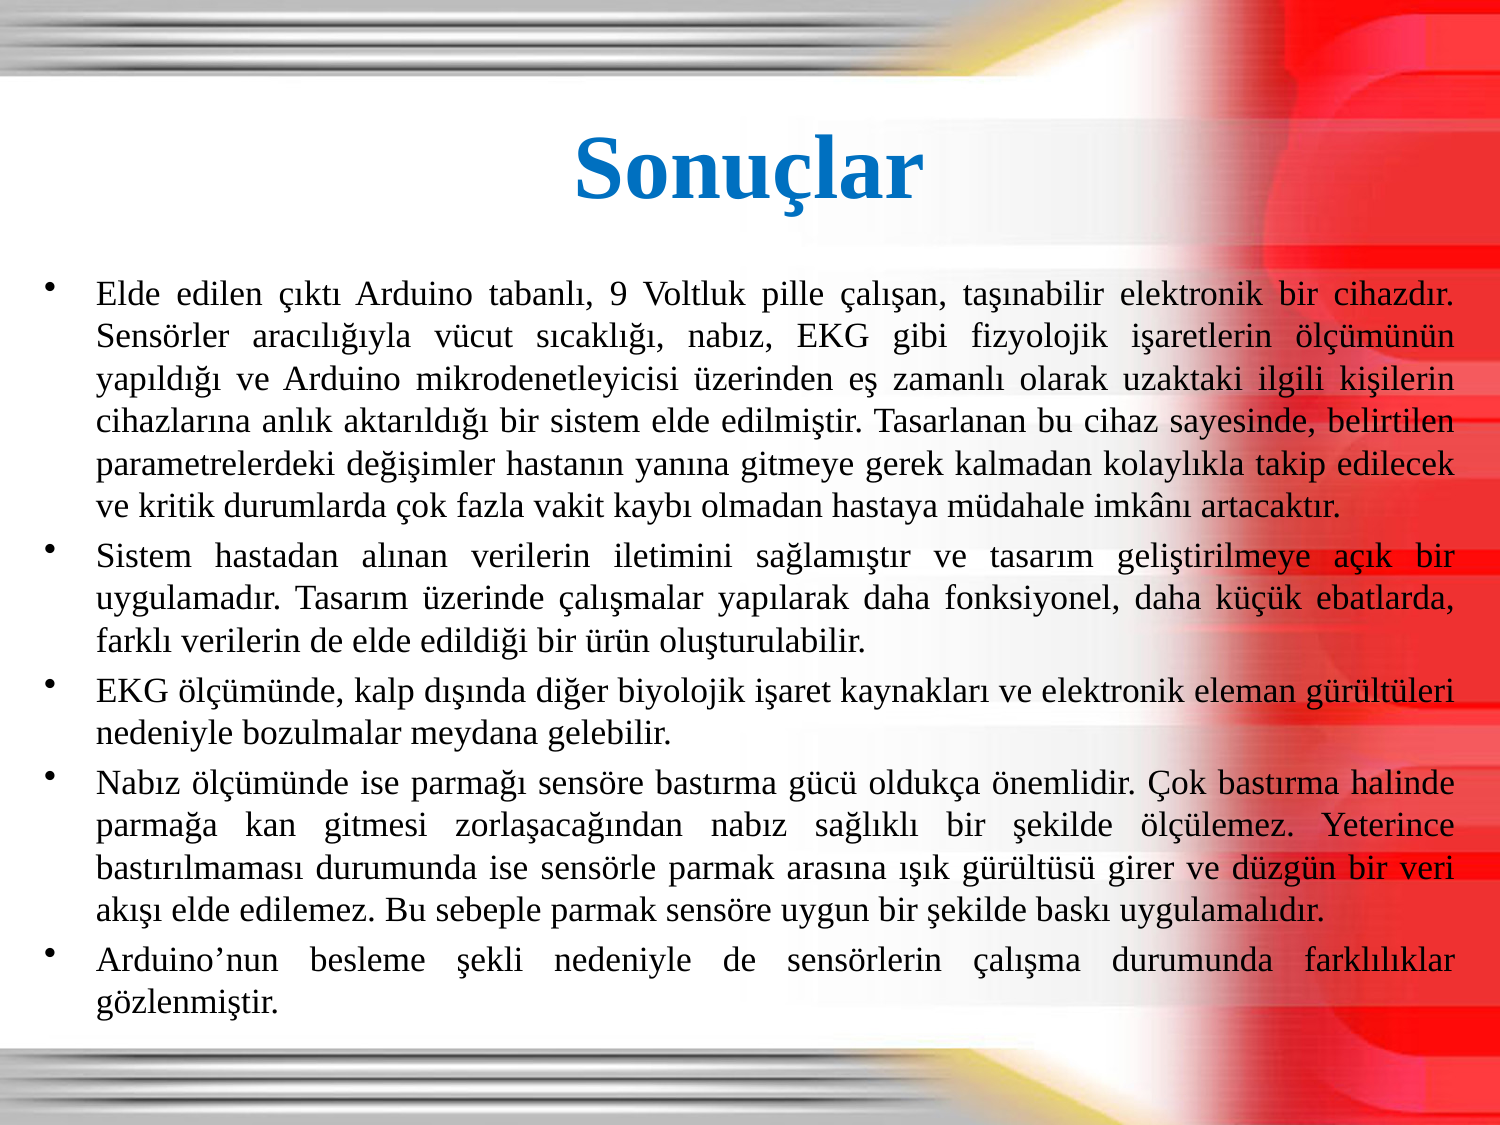

# Sonuçlar
Elde edilen çıktı Arduino tabanlı, 9 Voltluk pille çalışan, taşınabilir elektronik bir cihazdır. Sensörler aracılığıyla vücut sıcaklığı, nabız, EKG gibi fizyolojik işaretlerin ölçümünün yapıldığı ve Arduino mikrodenetleyicisi üzerinden eş zamanlı olarak uzaktaki ilgili kişilerin cihazlarına anlık aktarıldığı bir sistem elde edilmiştir. Tasarlanan bu cihaz sayesinde, belirtilen parametrelerdeki değişimler hastanın yanına gitmeye gerek kalmadan kolaylıkla takip edilecek ve kritik durumlarda çok fazla vakit kaybı olmadan hastaya müdahale imkânı artacaktır.
Sistem hastadan alınan verilerin iletimini sağlamıştır ve tasarım geliştirilmeye açık bir uygulamadır. Tasarım üzerinde çalışmalar yapılarak daha fonksiyonel, daha küçük ebatlarda, farklı verilerin de elde edildiği bir ürün oluşturulabilir.
EKG ölçümünde, kalp dışında diğer biyolojik işaret kaynakları ve elektronik eleman gürültüleri nedeniyle bozulmalar meydana gelebilir.
Nabız ölçümünde ise parmağı sensöre bastırma gücü oldukça önemlidir. Çok bastırma halinde parmağa kan gitmesi zorlaşacağından nabız sağlıklı bir şekilde ölçülemez. Yeterince bastırılmaması durumunda ise sensörle parmak arasına ışık gürültüsü girer ve düzgün bir veri akışı elde edilemez. Bu sebeple parmak sensöre uygun bir şekilde baskı uygulamalıdır.
Arduino’nun besleme şekli nedeniyle de sensörlerin çalışma durumunda farklılıklar gözlenmiştir.